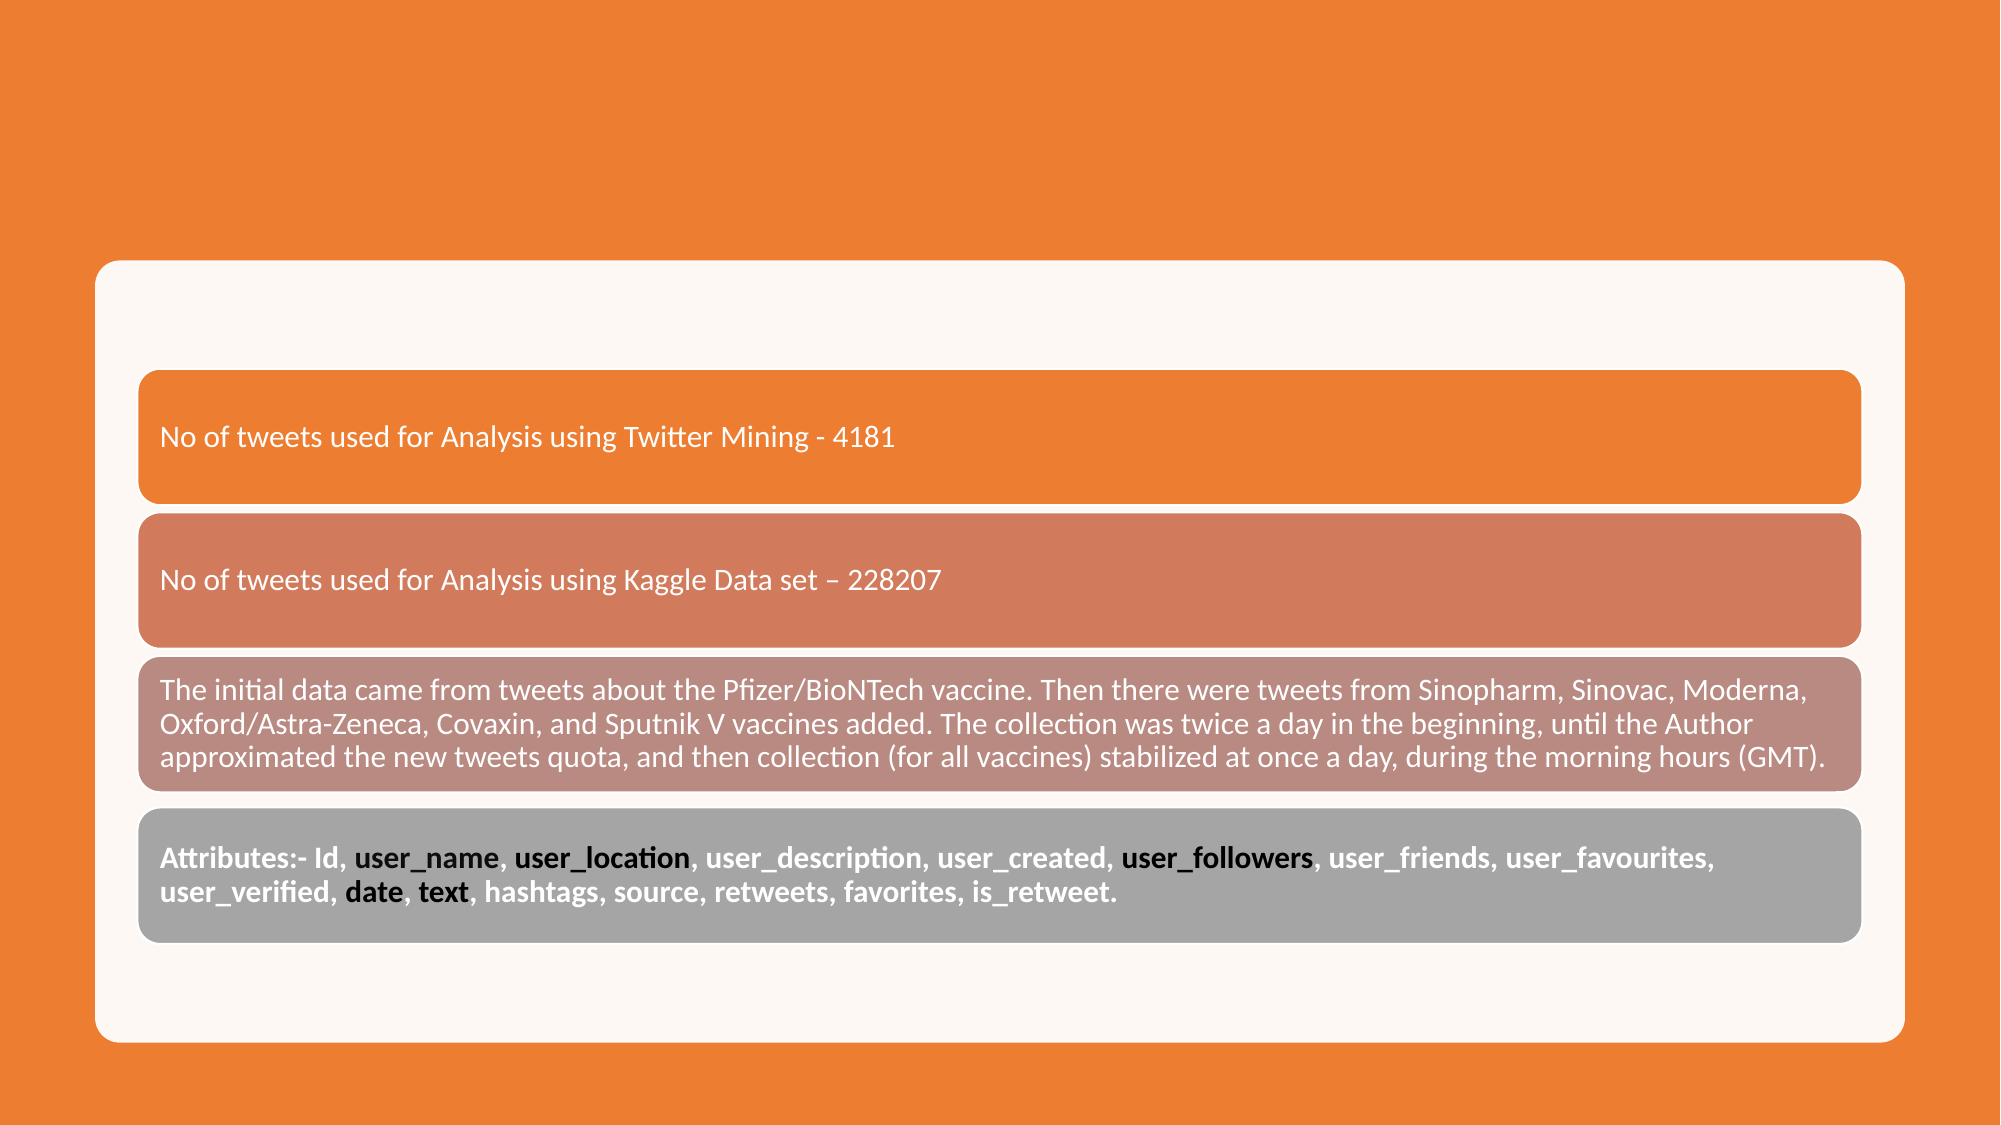

#

No of tweets used for Analysis using Twitter Mining - 4181
No of tweets used for Analysis using Kaggle Data set – 228207
The initial data came from tweets about the Pfizer/BioNTech vaccine. Then there were tweets from Sinopharm, Sinovac, Moderna, Oxford/Astra-Zeneca, Covaxin, and Sputnik V vaccines added. The collection was twice a day in the beginning, until the Author approximated the new tweets quota, and then collection (for all vaccines) stabilized at once a day, during the morning hours (GMT).
Attributes:- Id, user_name, user_location, user_description, user_created, user_followers, user_friends, user_favourites, user_verified, date, text, hashtags, source, retweets, favorites, is_retweet.